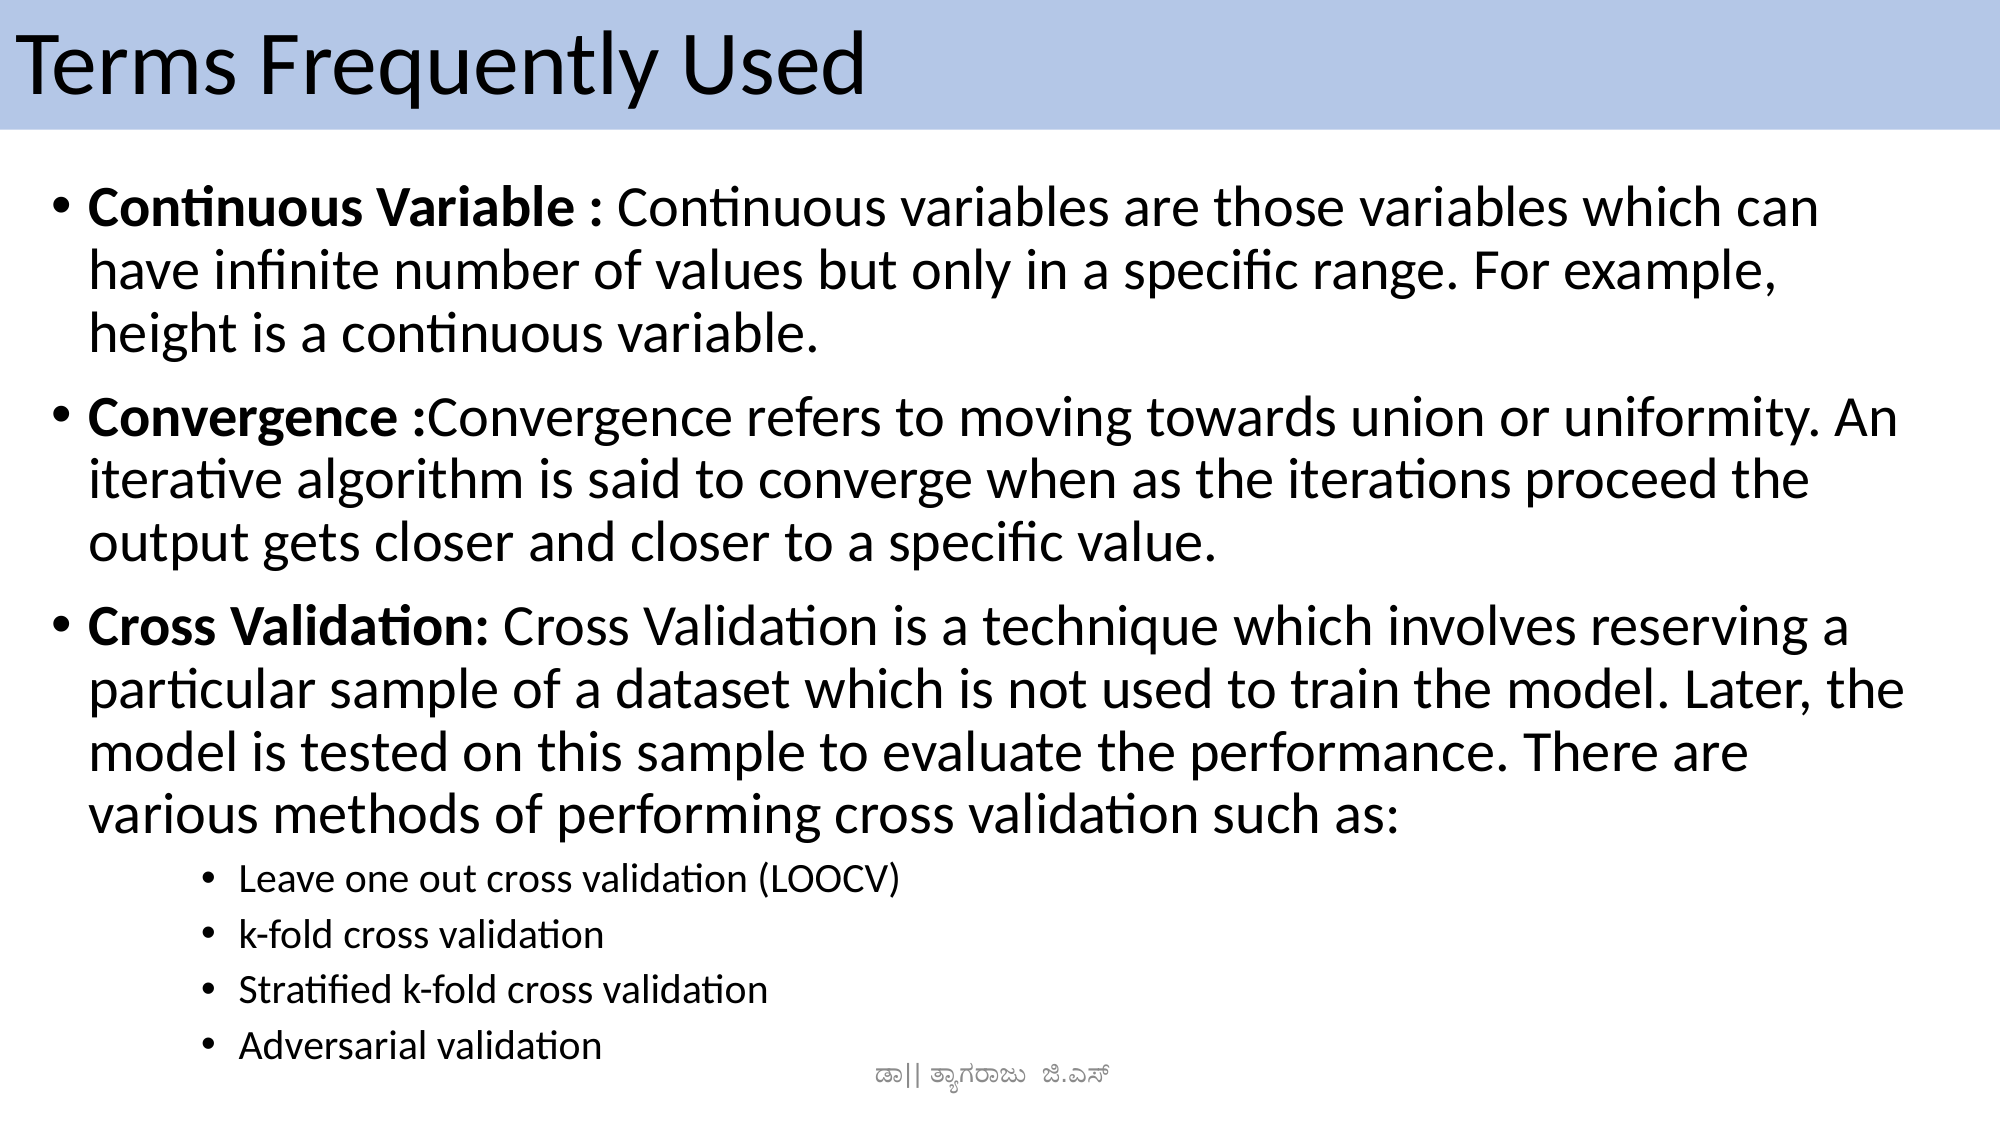

# Terms Frequently Used
Continuous Variable : Continuous variables are those variables which can have infinite number of values but only in a specific range. For example, height is a continuous variable.
Convergence :Convergence refers to moving towards union or uniformity. An iterative algorithm is said to converge when as the iterations proceed the output gets closer and closer to a specific value.
Cross Validation: Cross Validation is a technique which involves reserving a particular sample of a dataset which is not used to train the model. Later, the model is tested on this sample to evaluate the performance. There are various methods of performing cross validation such as:
Leave one out cross validation (LOOCV)
k-fold cross validation
Stratified k-fold cross validation
Adversarial validation

ಡಾ|| ತ್ಯಾಗರಾಜು  ಜಿ.ಎಸ್